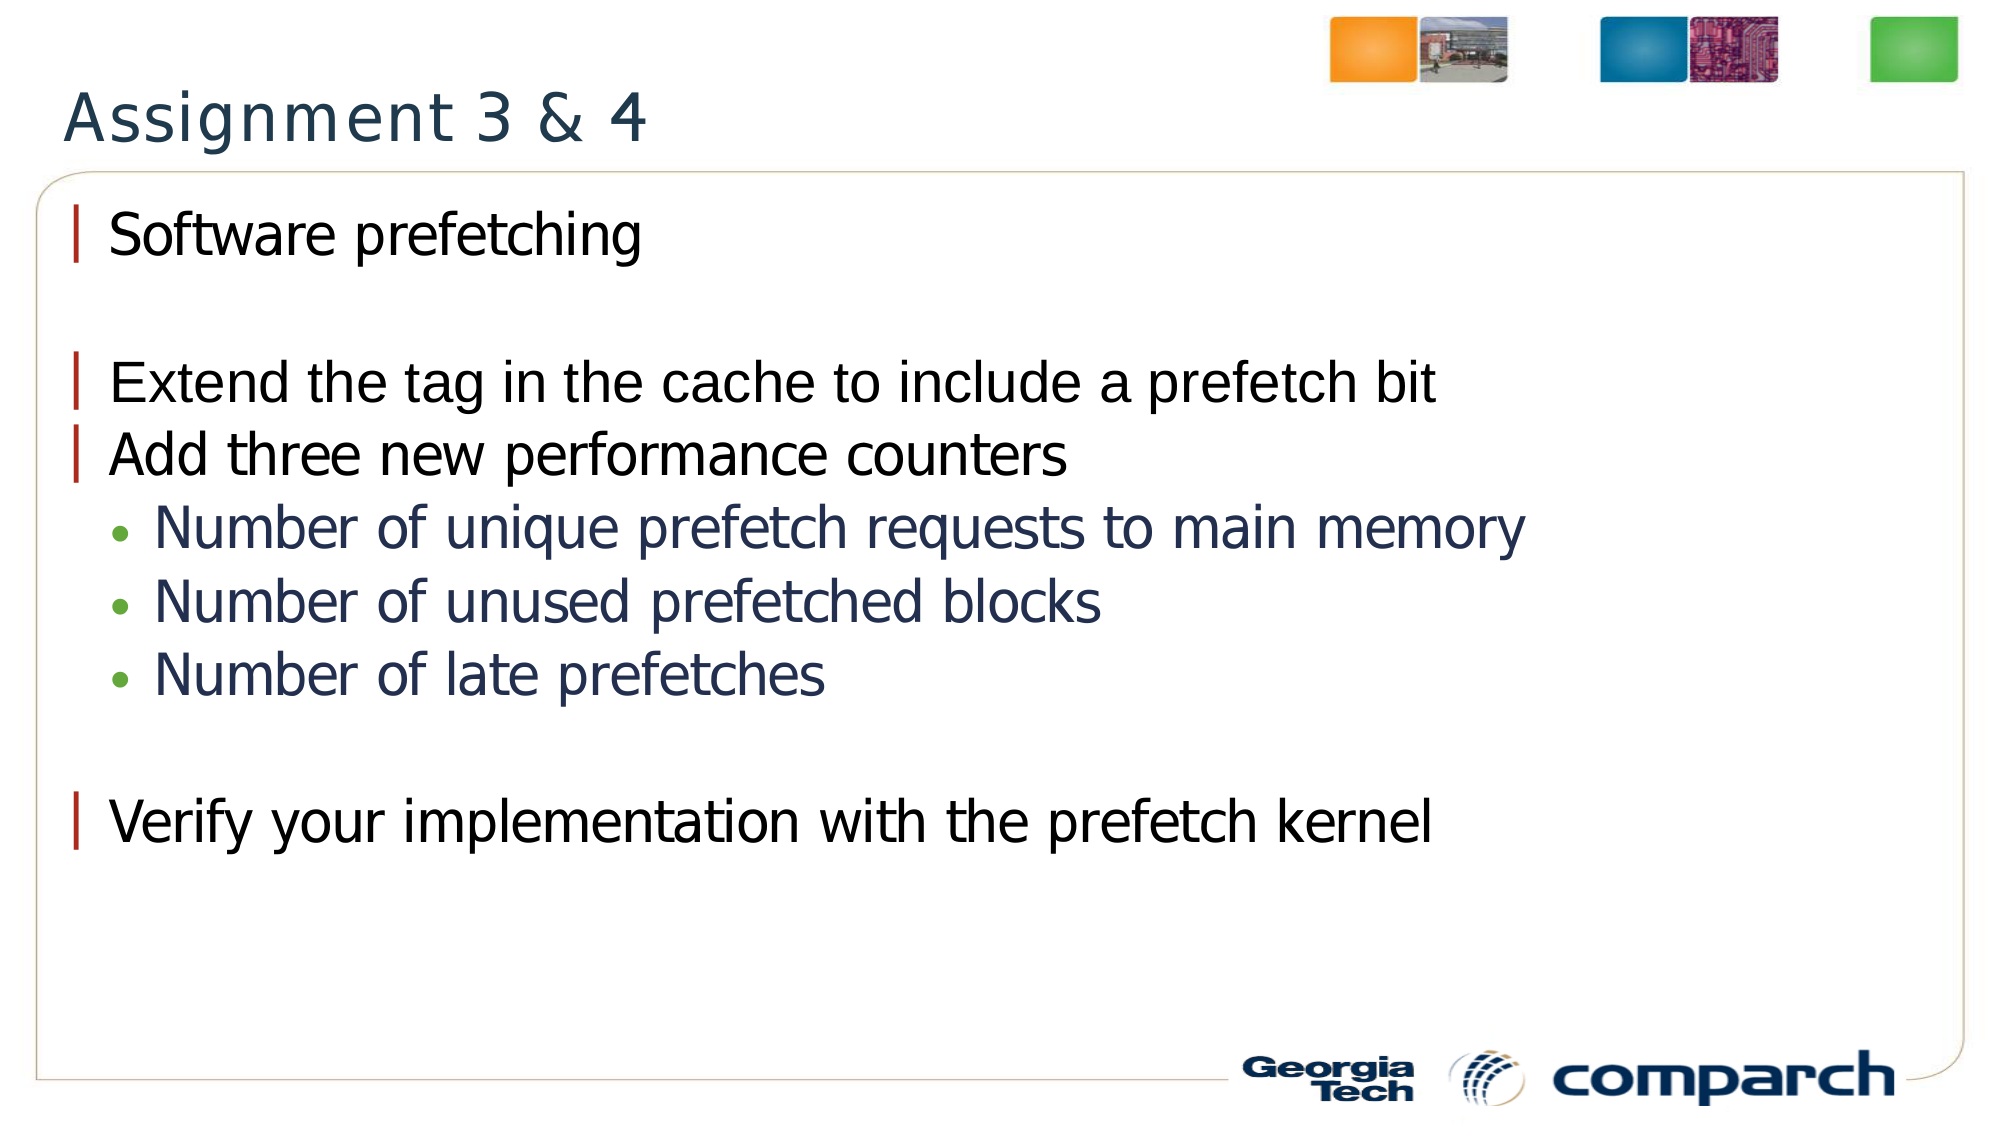

Assignment 3 & 4

Software prefetching

Extend the tag in the cache to include a prefetch bit
Add three new performance counters
Number of unique prefetch requests to main memory
Number of unused prefetched blocks
Number of late prefetches

Verify your implementation with the prefetch kernel